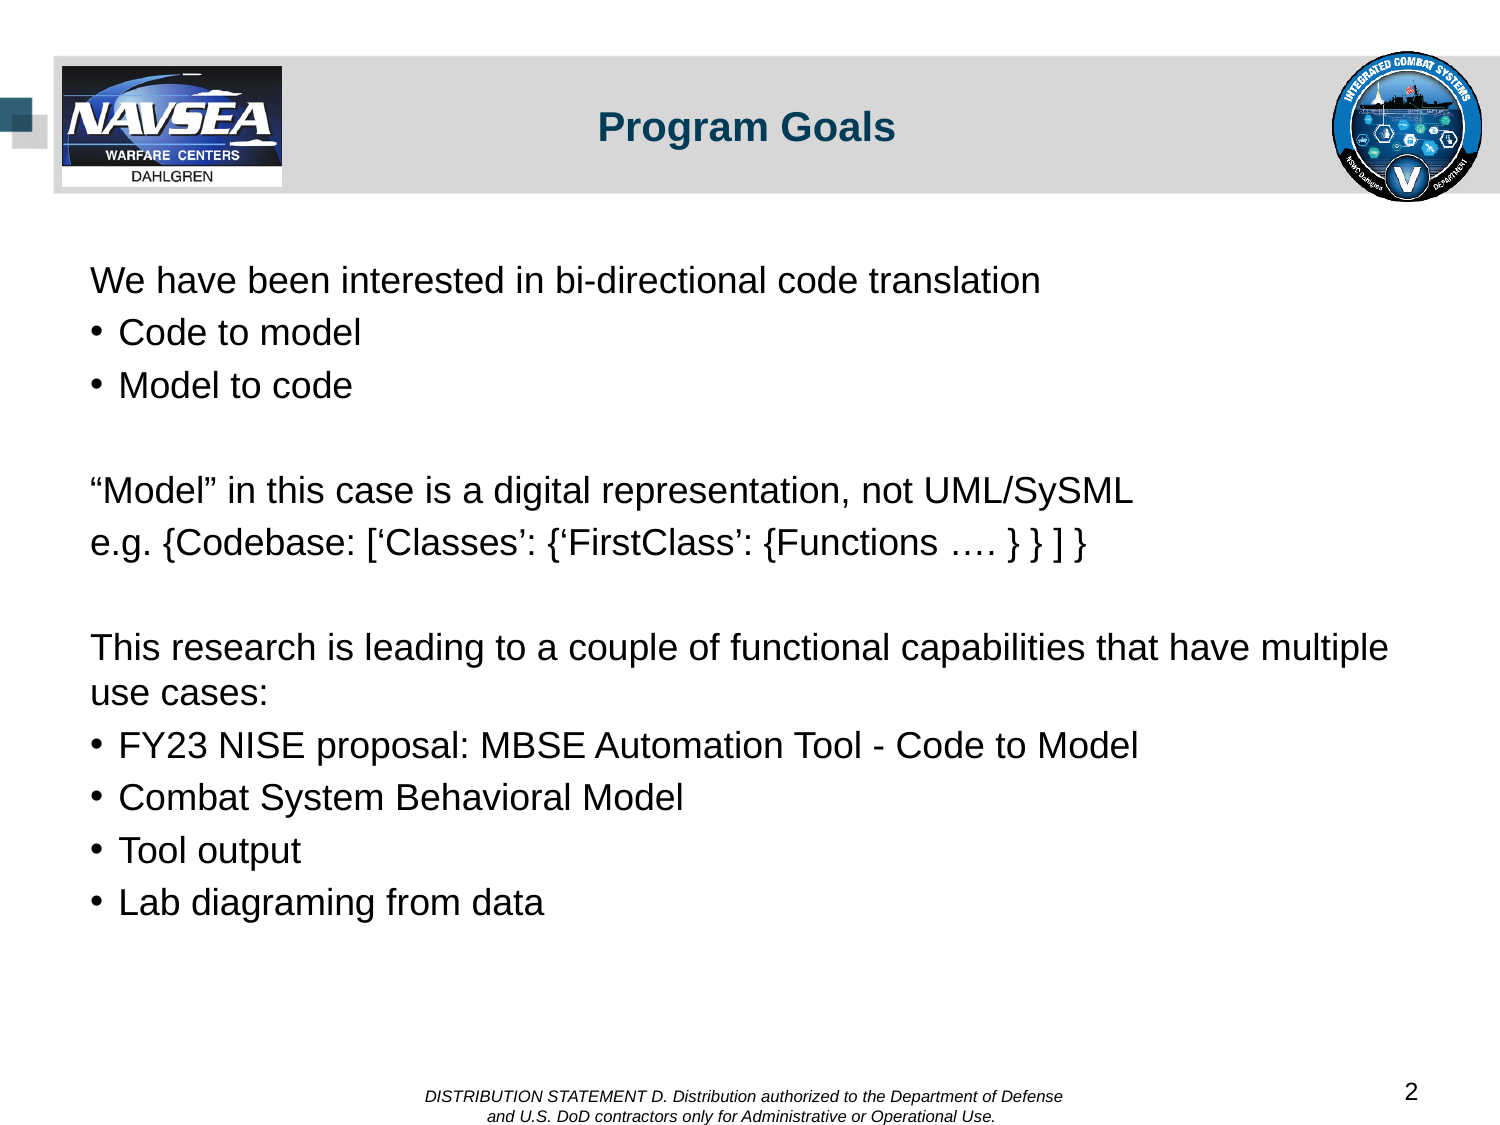

# Program Goals
We have been interested in bi-directional code translation
Code to model
Model to code

“Model” in this case is a digital representation, not UML/SySML
e.g. {Codebase: [‘Classes’: {‘FirstClass’: {Functions …. } } ] }

This research is leading to a couple of functional capabilities that have multiple use cases:
FY23 NISE proposal: MBSE Automation Tool - Code to Model
Combat System Behavioral Model
Tool output
Lab diagraming from data

2